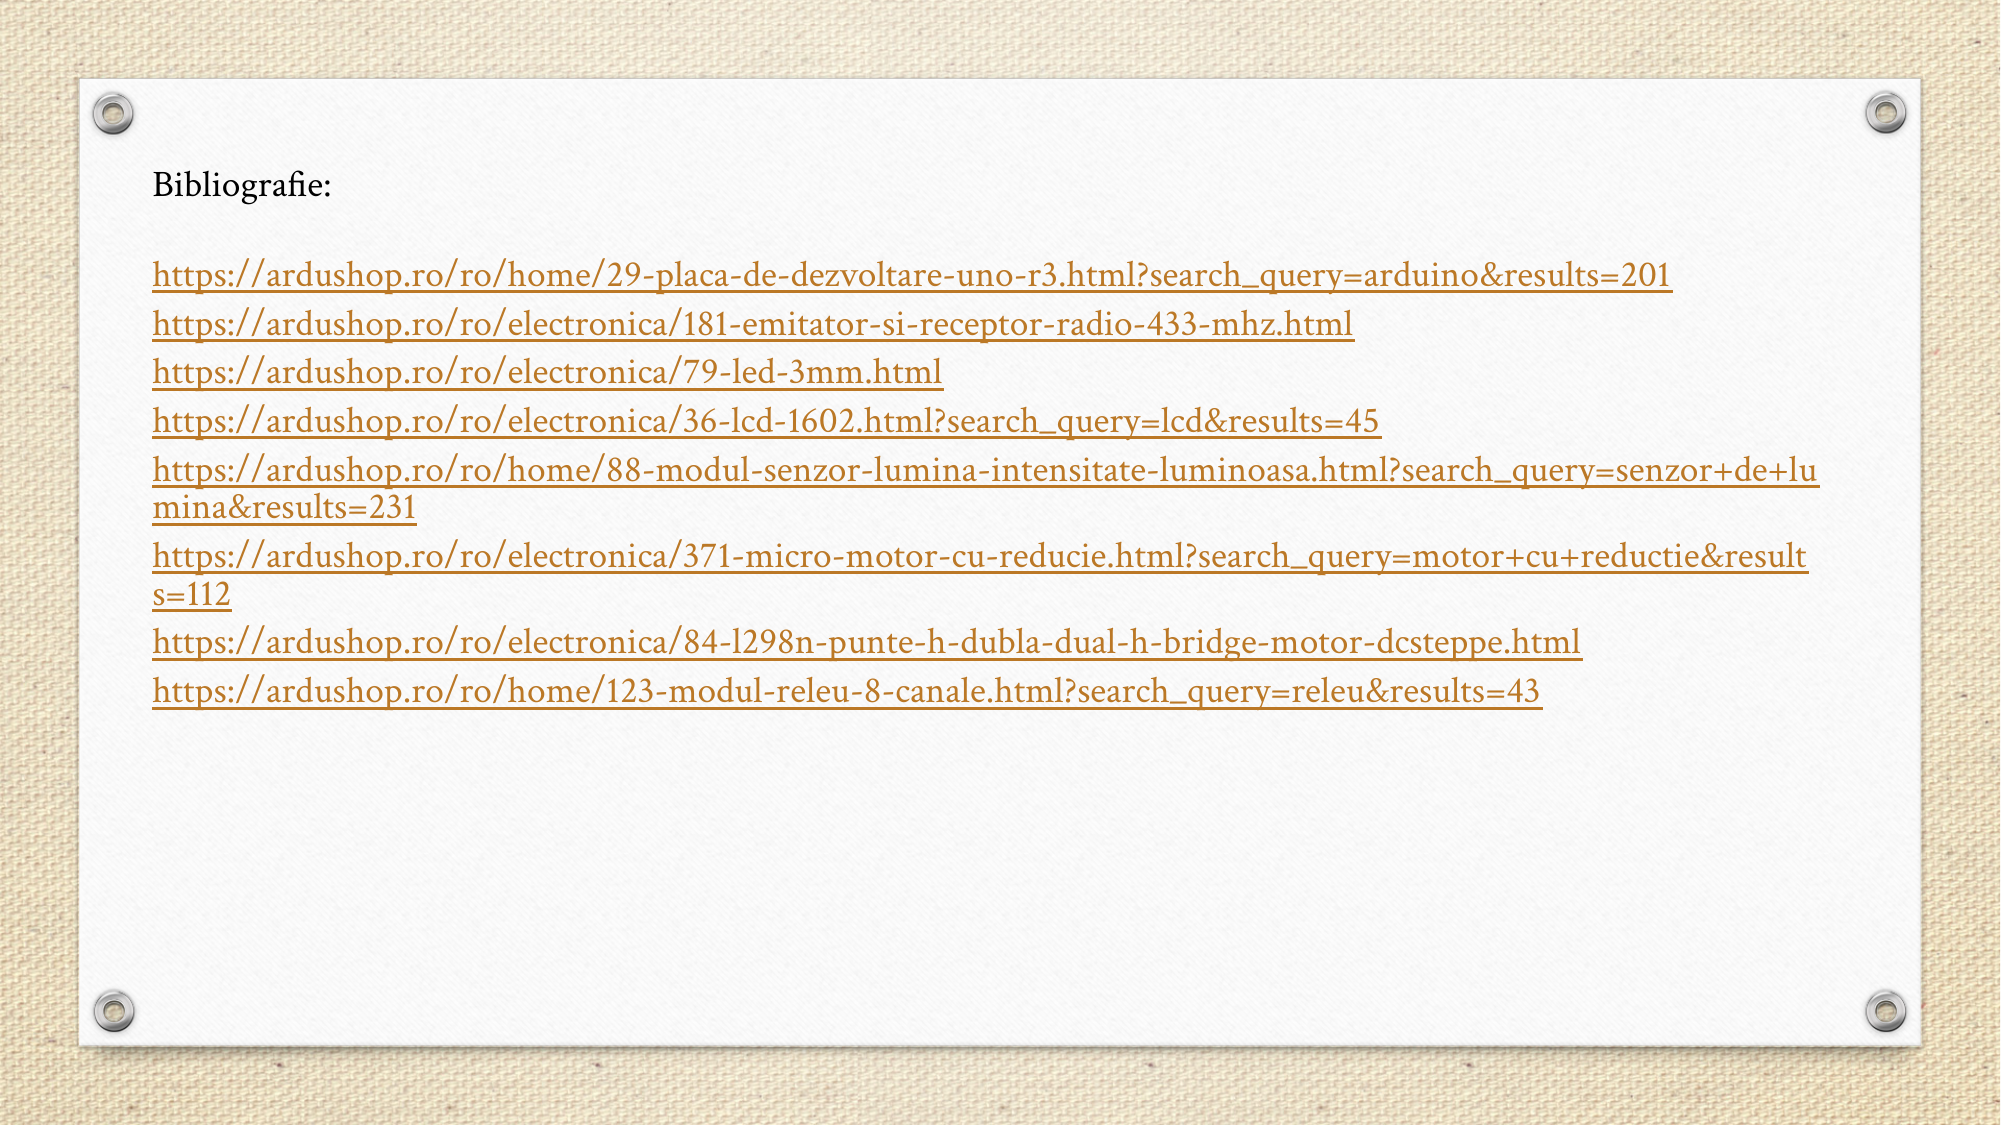

Bibliografie:

https://ardushop.ro/ro/home/29-placa-de-dezvoltare-uno-r3.html?search_query=arduino&results=201
https://ardushop.ro/ro/electronica/181-emitator-si-receptor-radio-433-mhz.html
https://ardushop.ro/ro/electronica/79-led-3mm.html
https://ardushop.ro/ro/electronica/36-lcd-1602.html?search_query=lcd&results=45
https://ardushop.ro/ro/home/88-modul-senzor-lumina-intensitate-luminoasa.html?search_query=senzor+de+lumina&results=231
https://ardushop.ro/ro/electronica/371-micro-motor-cu-reducie.html?search_query=motor+cu+reductie&results=112
https://ardushop.ro/ro/electronica/84-l298n-punte-h-dubla-dual-h-bridge-motor-dcsteppe.html
https://ardushop.ro/ro/home/123-modul-releu-8-canale.html?search_query=releu&results=43